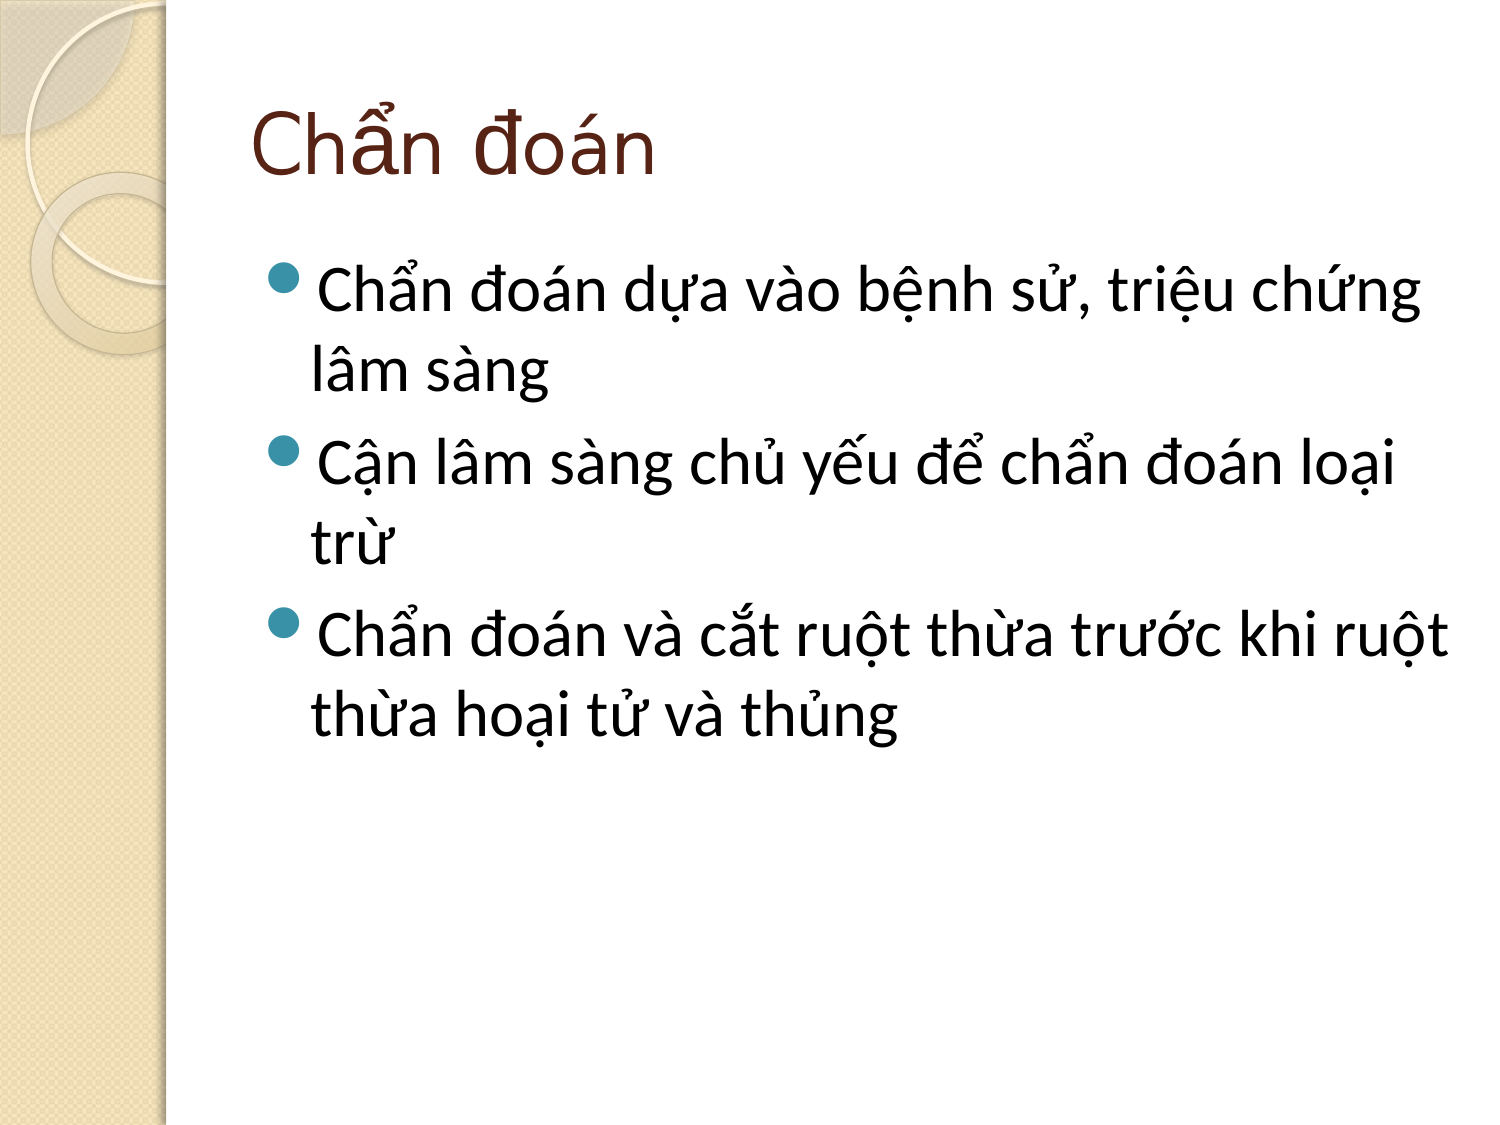

# Chẩn đoán
Chẩn đoán dựa vào bệnh sử, triệu chứng lâm sàng
Cận lâm sàng chủ yếu để chẩn đoán loại trừ
Chẩn đoán và cắt ruột thừa trước khi ruột thừa hoại tử và thủng